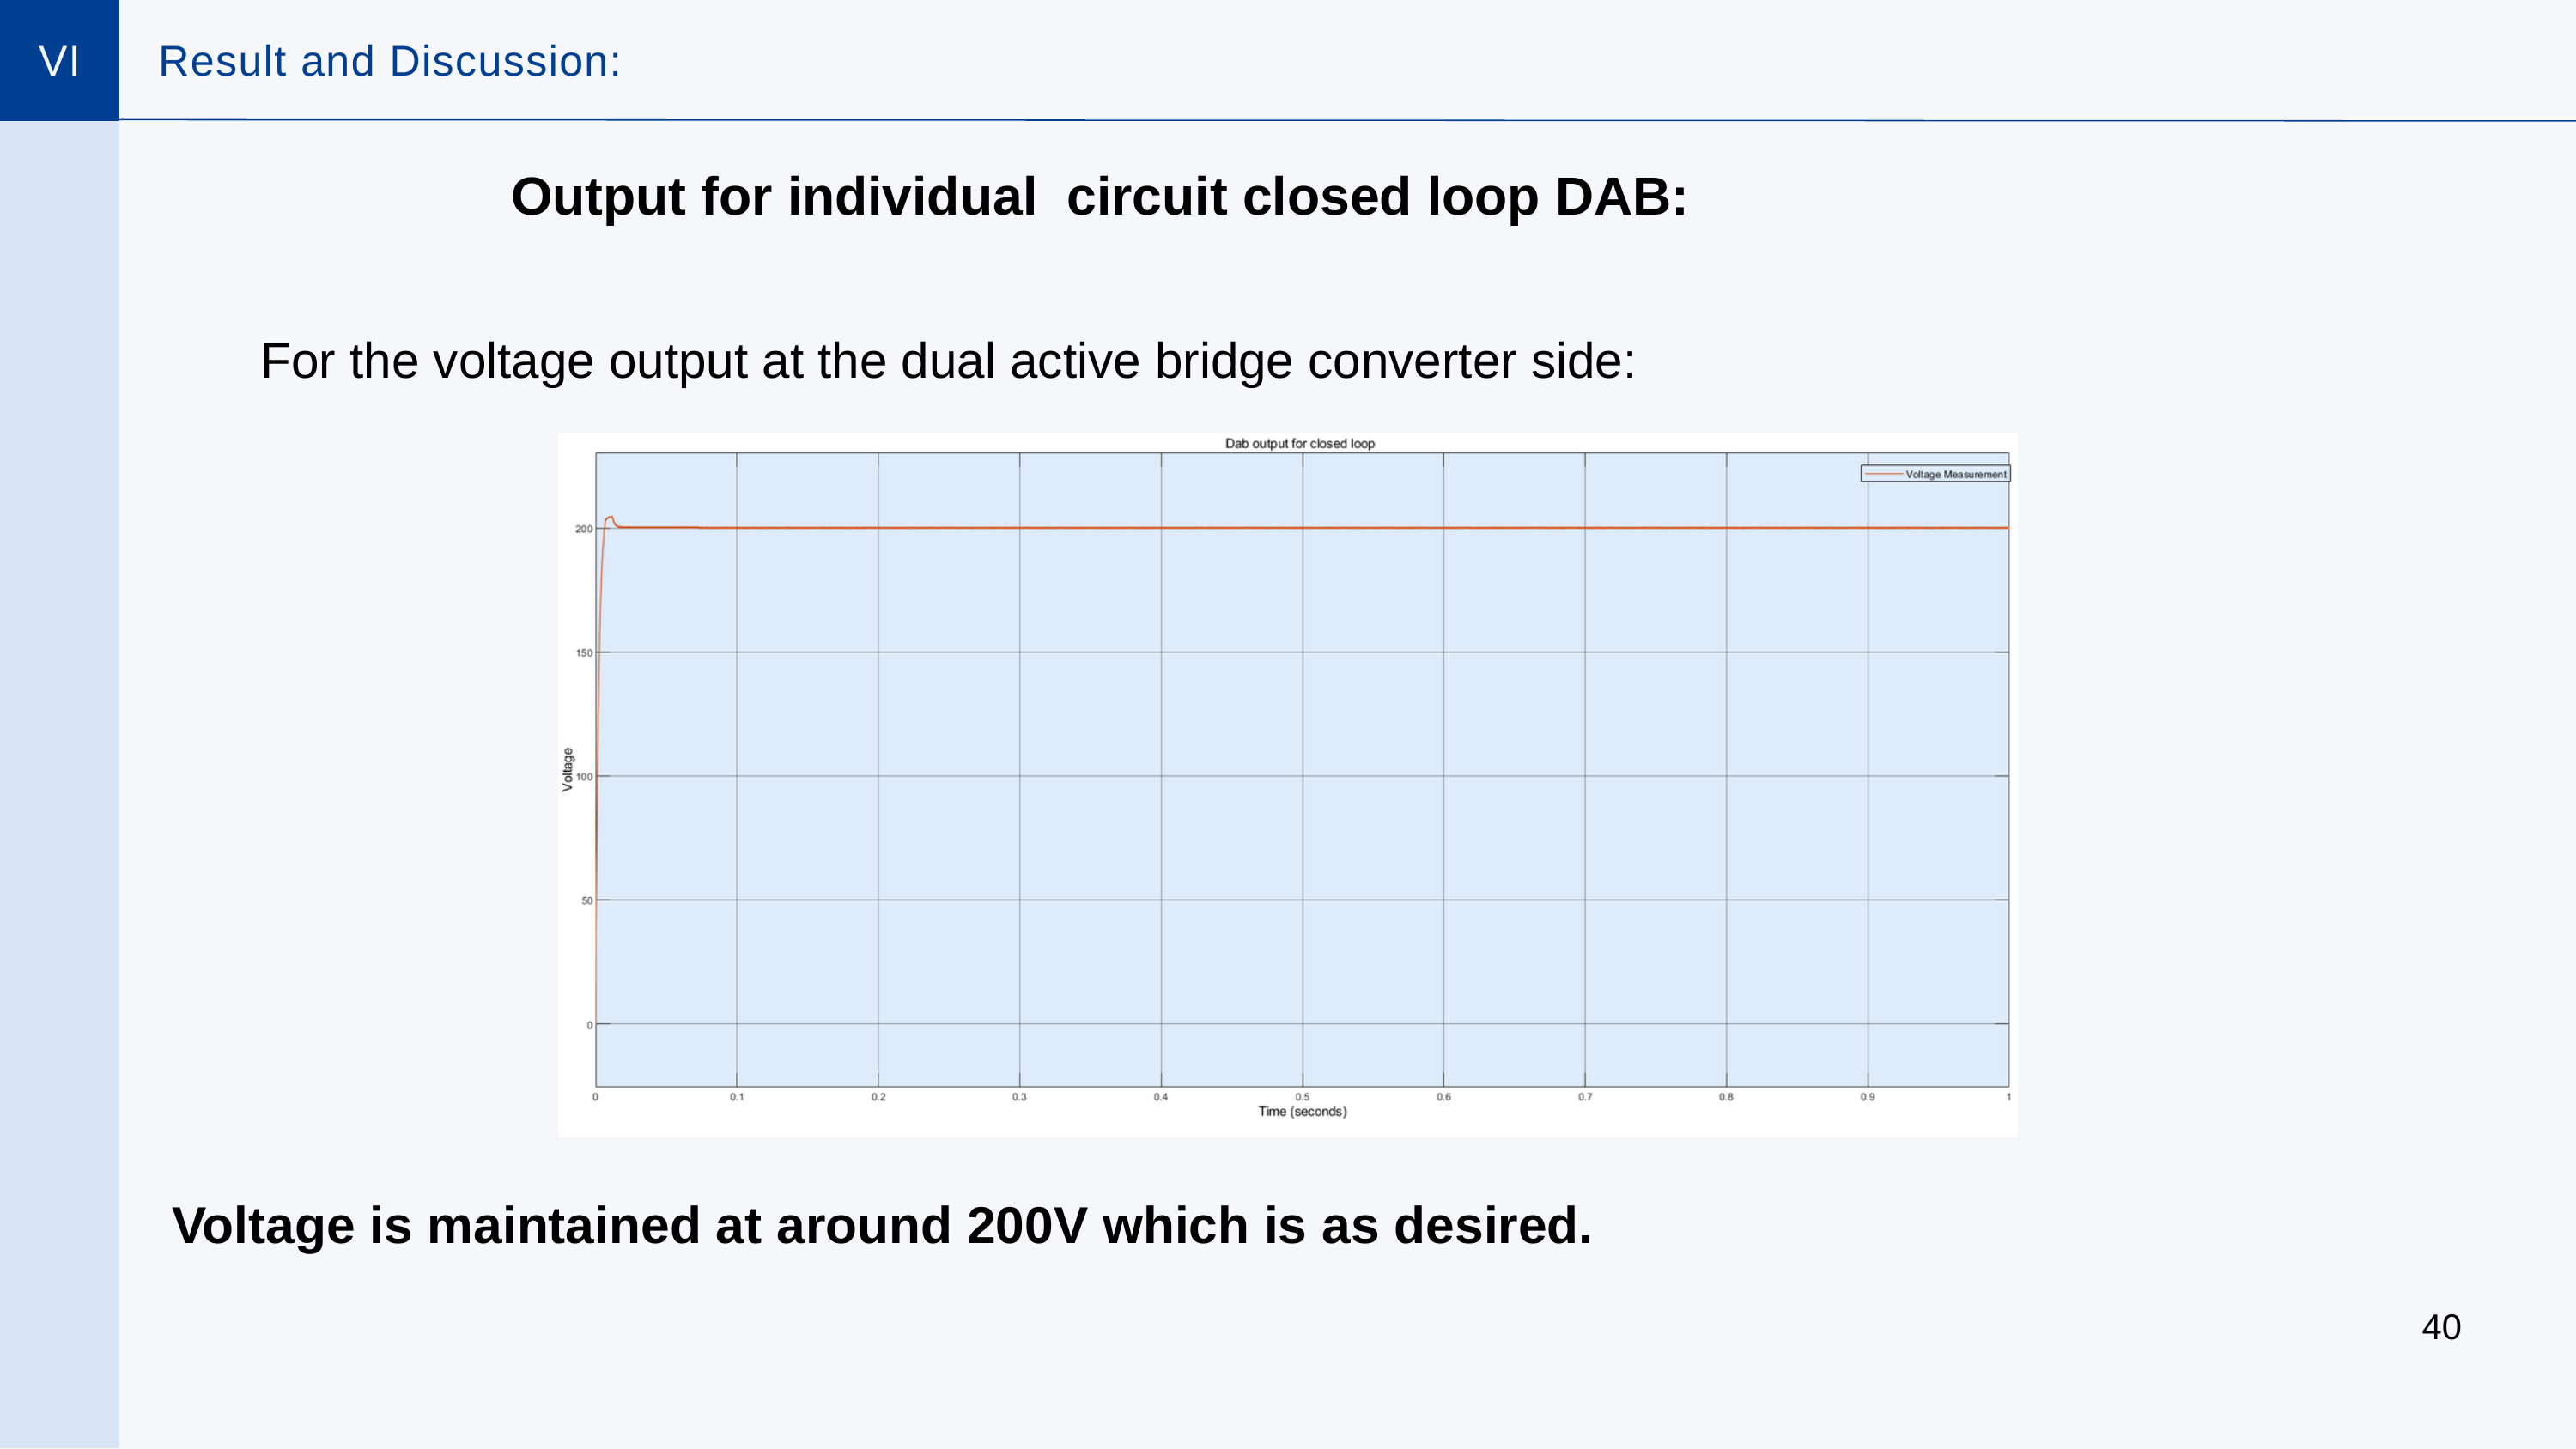

VI
Result and Discussion:

Output for individual  circuit closed loop DAB:
For the voltage output at the dual active bridge converter side:

Voltage is maintained at around 200V which is as desired.
40